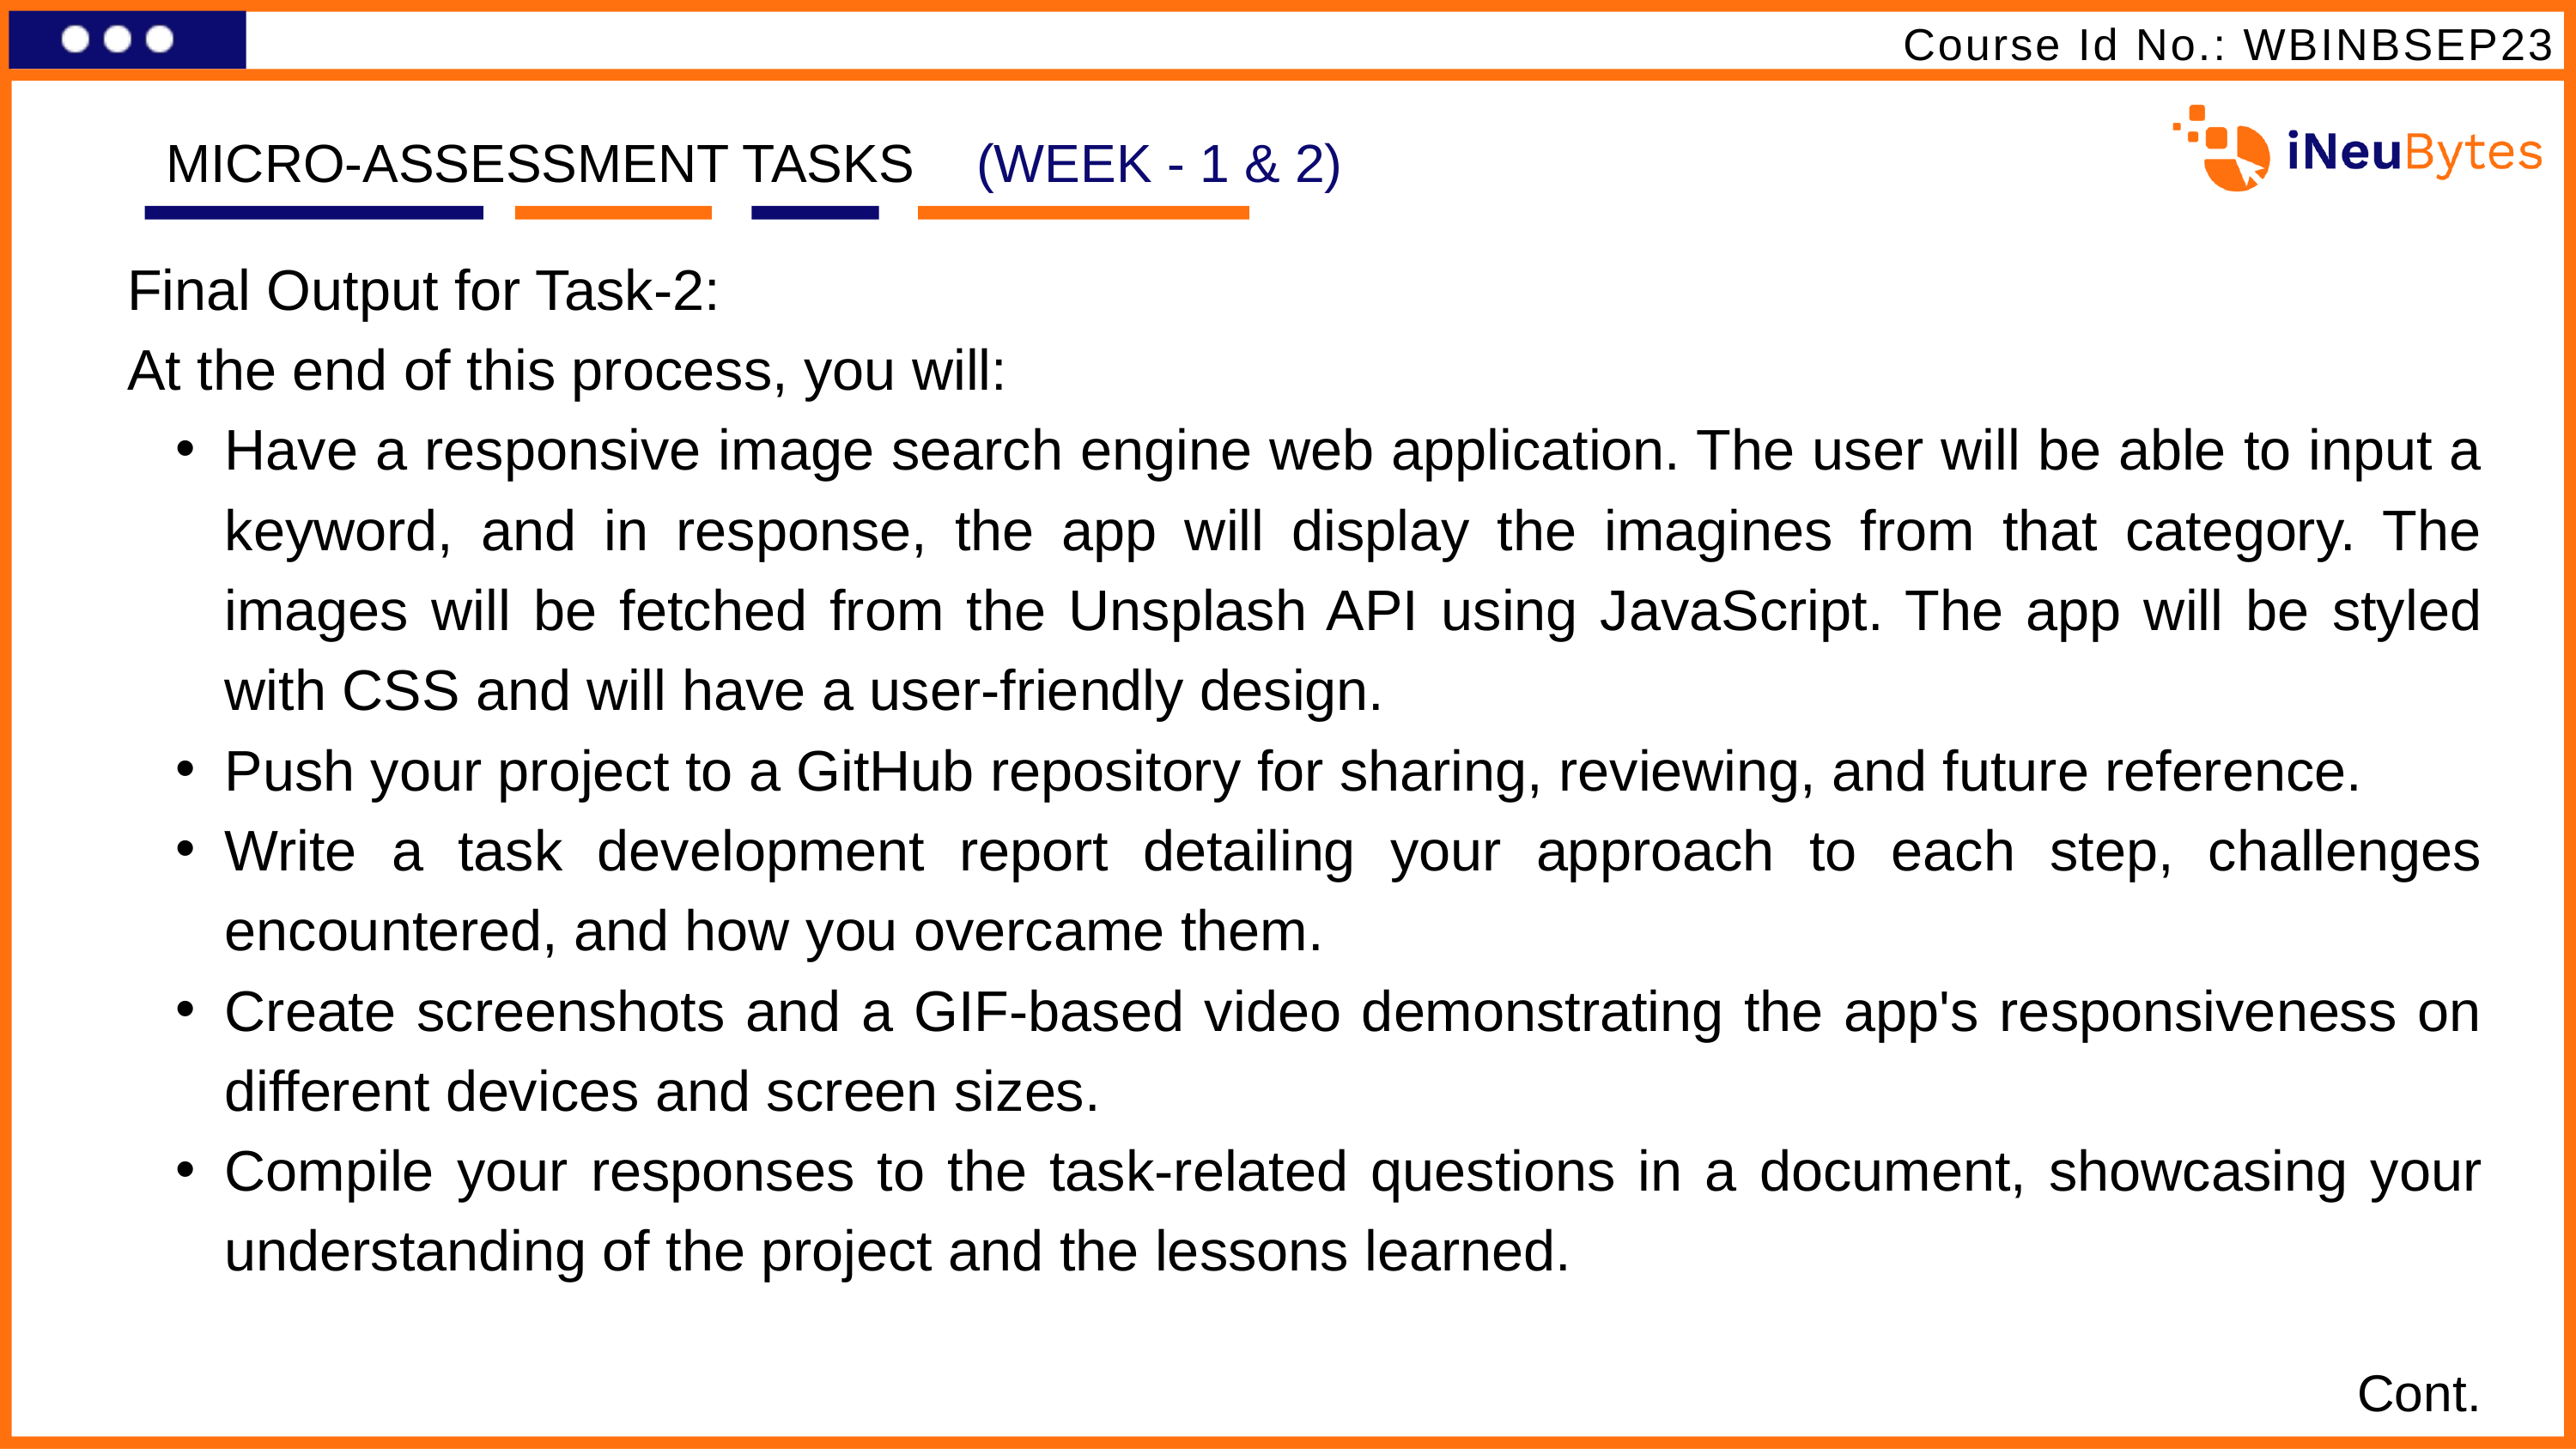

Course Id No.: WBINBSEP23

MICRO-ASSESSMENT TASKS
(WEEK - 1 & 2)

Final Output for Task-2:
At the end of this process, you will:
Have a responsive image search engine web application. The user will be able to input a keyword, and in response, the app will display the imagines from that category. The images will be fetched from the Unsplash API using JavaScript. The app will be styled with CSS and will have a user-friendly design.
Push your project to a GitHub repository for sharing, reviewing, and future reference.
Write a task development report detailing your approach to each step, challenges encountered, and how you overcame them.
Create screenshots and a GIF-based video demonstrating the app's responsiveness on different devices and screen sizes.
Compile your responses to the task-related questions in a document, showcasing your understanding of the project and the lessons learned.

Cont.